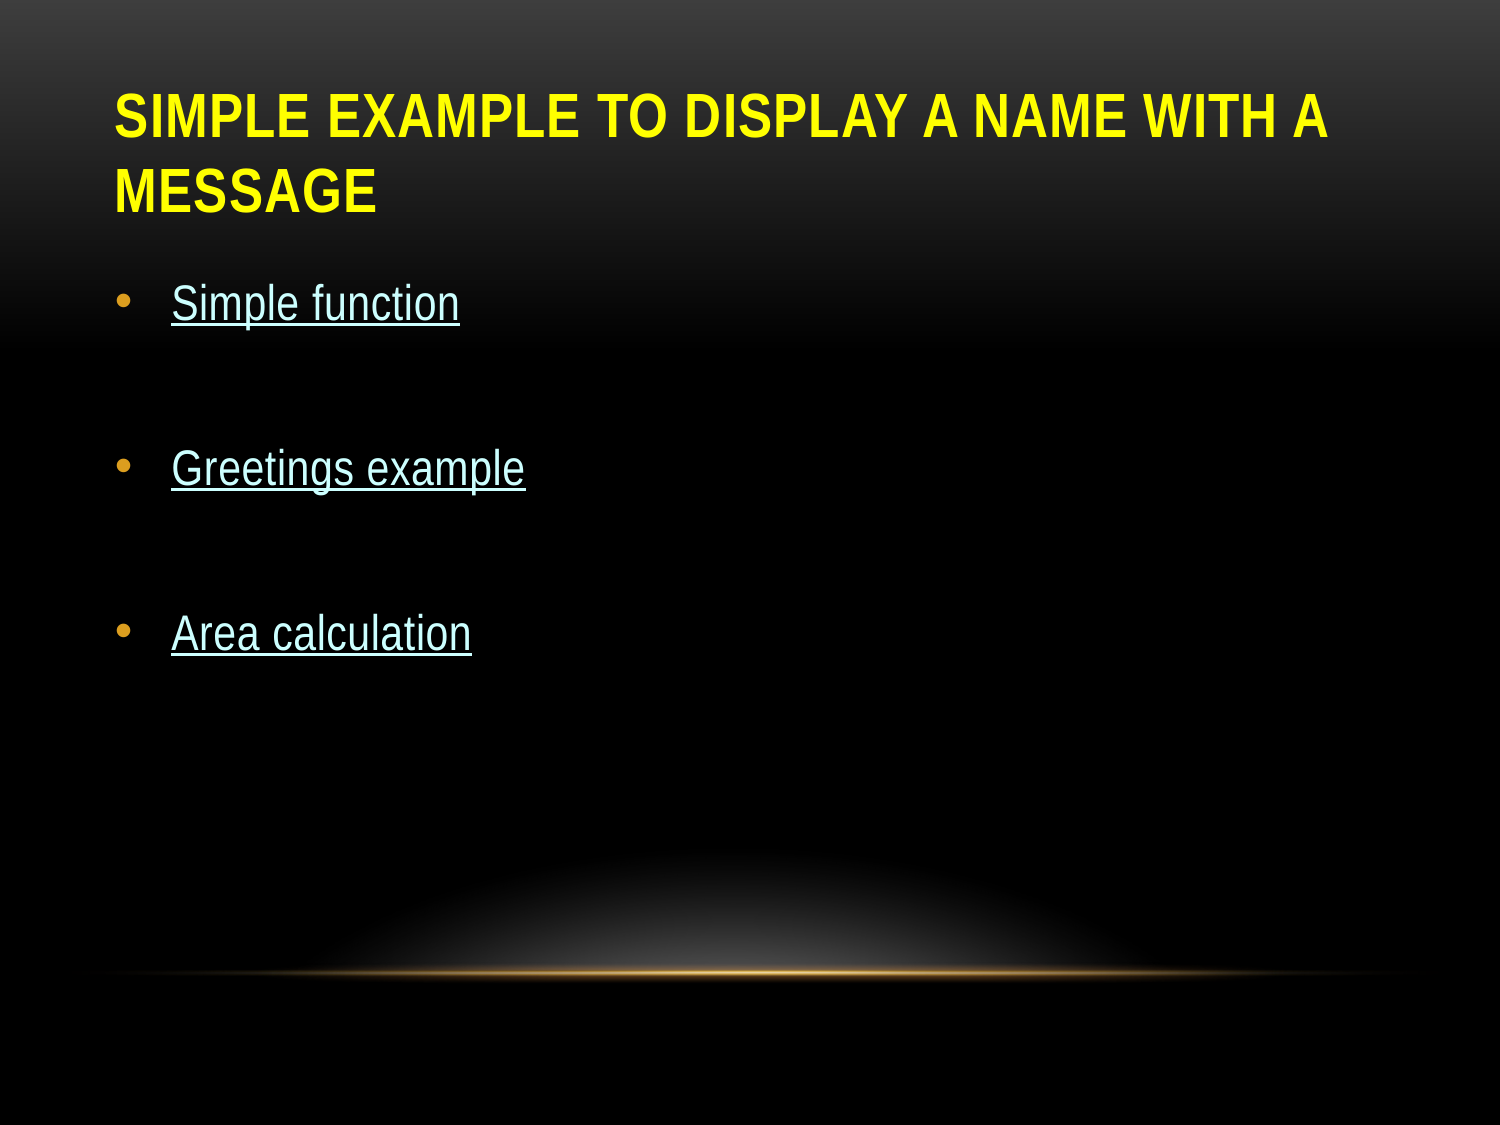

# SIMPLE EXAMPLE TO DISPLAY A NAME WITH A MESSAGE
Simple function

Greetings example

Area calculation